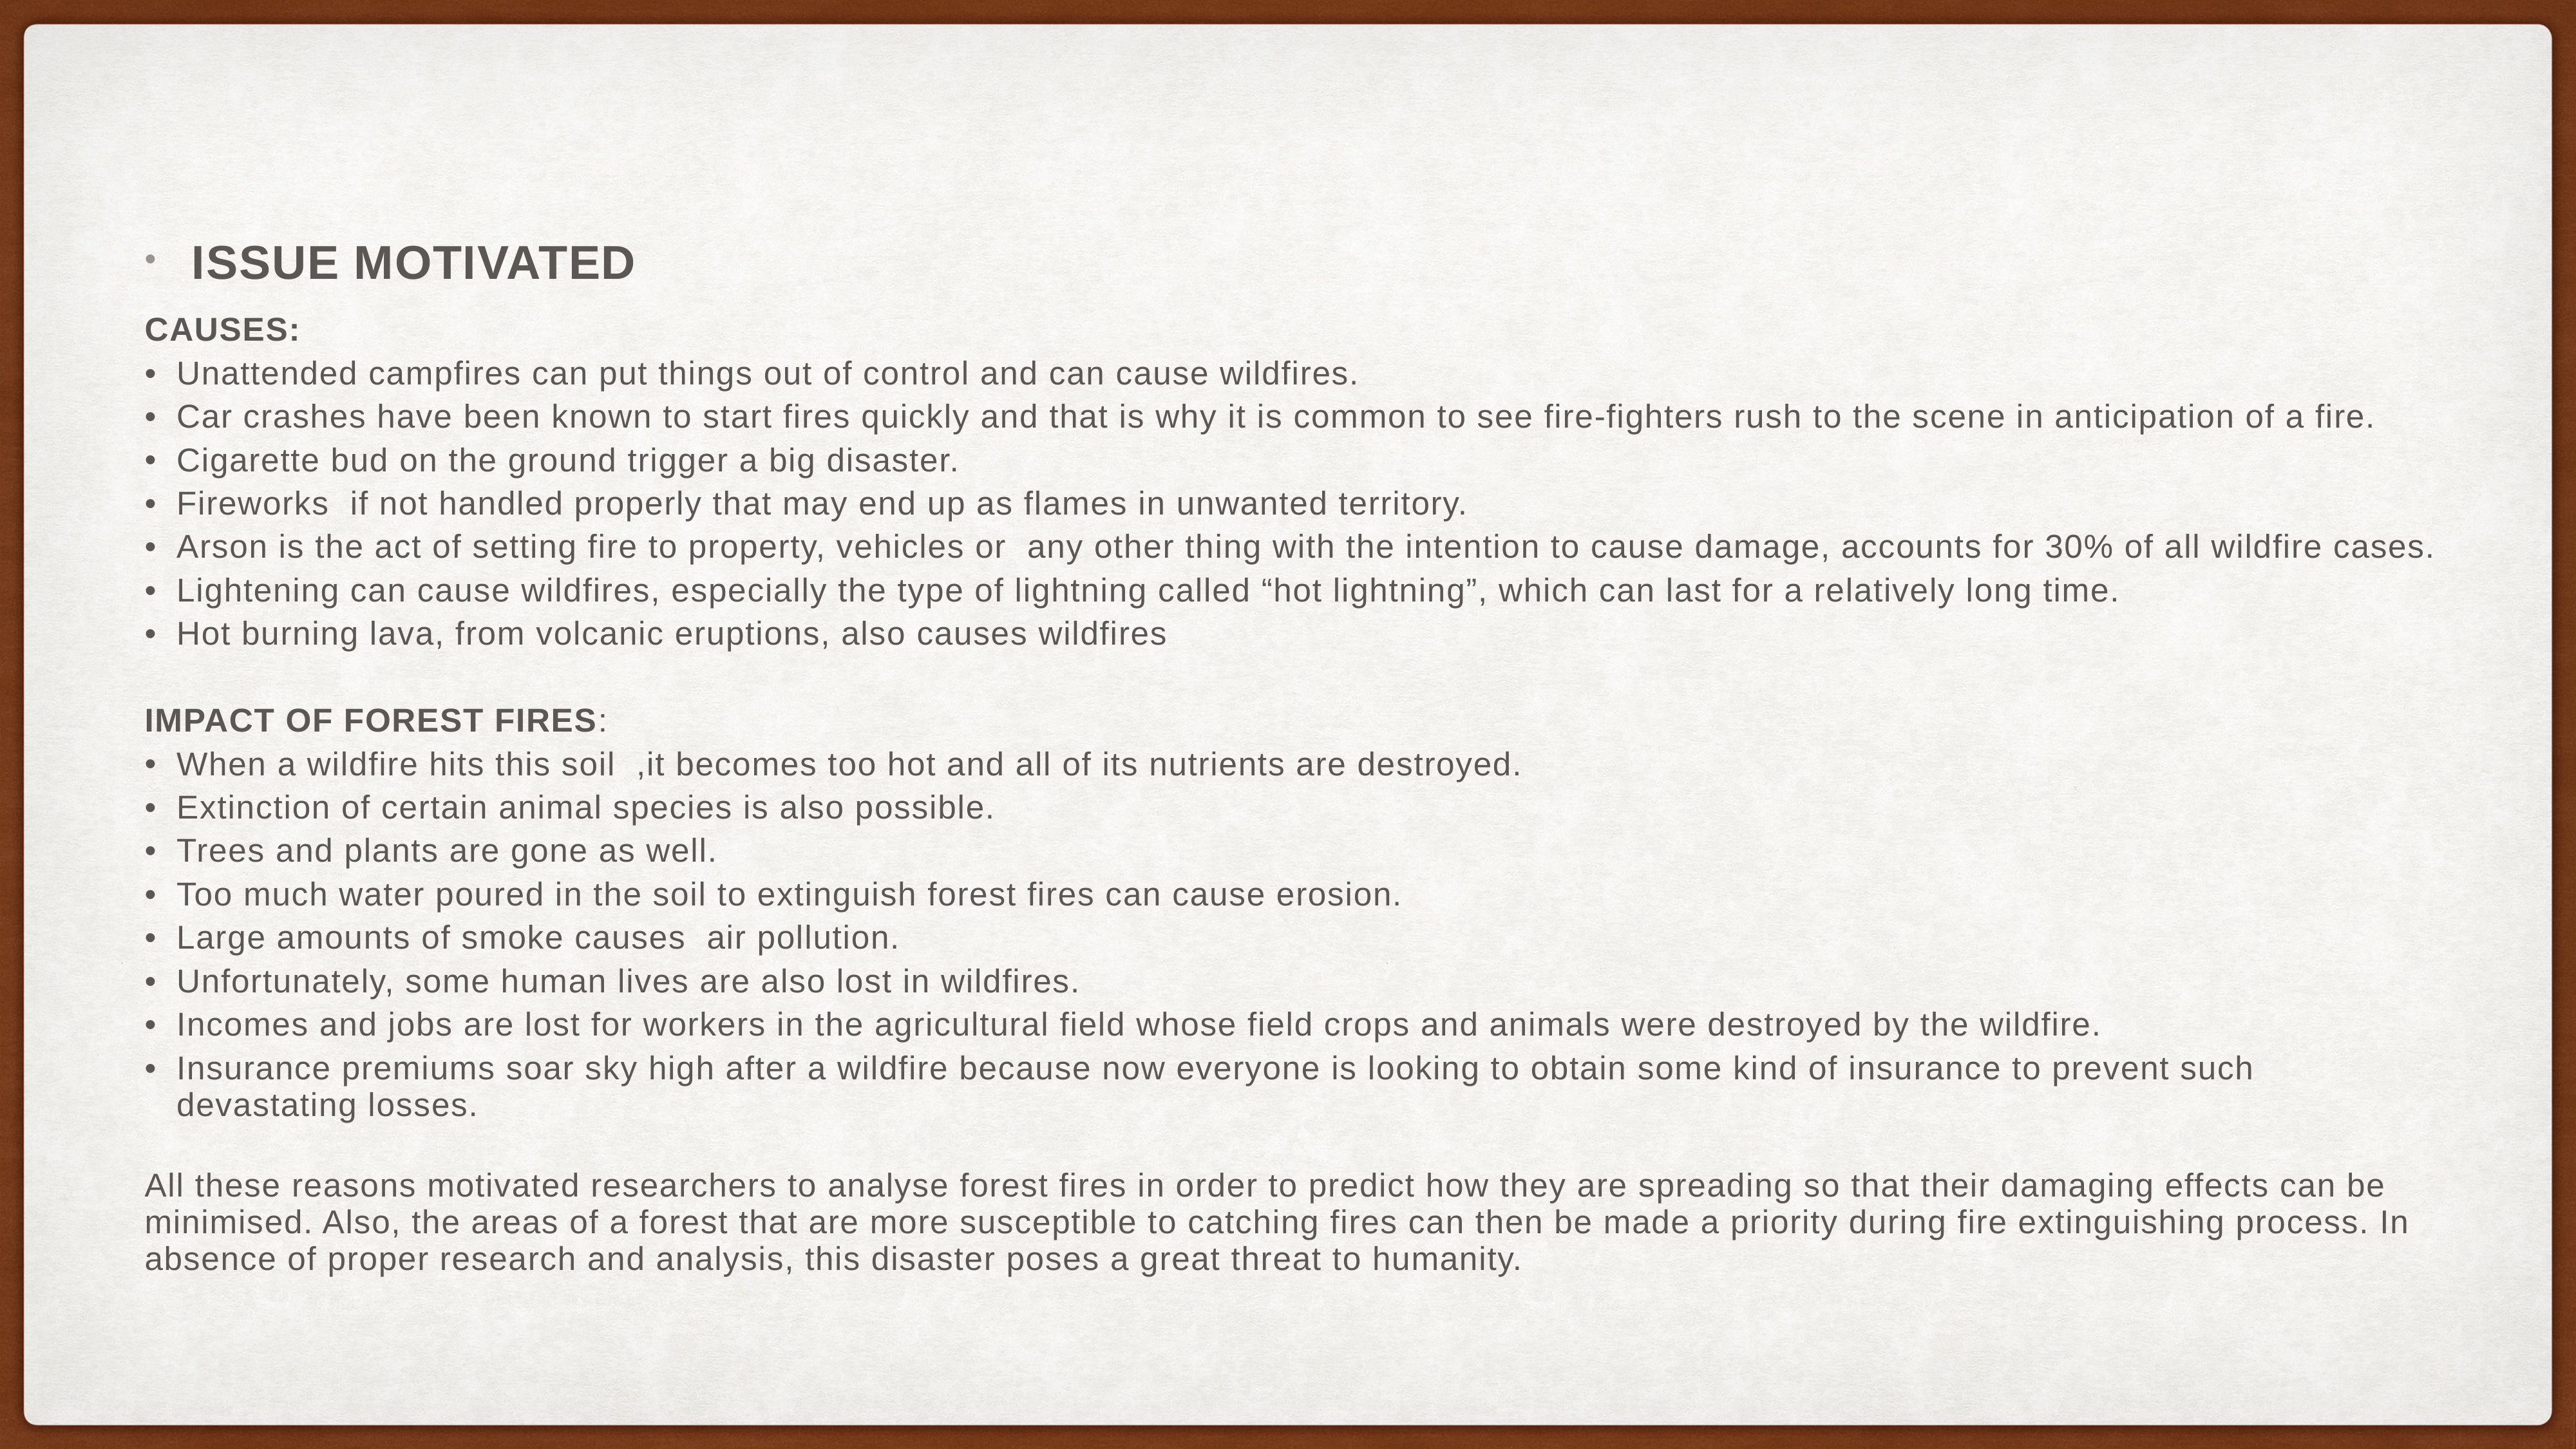

ISSUE MOTIVATED

CAUSES:
Unattended campfires can put things out of control and can cause wildfires.
Car crashes have been known to start fires quickly and that is why it is common to see fire-fighters rush to the scene in anticipation of a fire.
Cigarette bud on the ground trigger a big disaster.
Fireworks  if not handled properly that may end up as flames in unwanted territory.
Arson is the act of setting fire to property, vehicles or  any other thing with the intention to cause damage, accounts for 30% of all wildfire cases.
Lightening can cause wildfires, especially the type of lightning called “hot lightning”, which can last for a relatively long time.
Hot burning lava, from volcanic eruptions, also causes wildfires

IMPACT OF FOREST FIRES:
When a wildfire hits this soil  ,it becomes too hot and all of its nutrients are destroyed.
Extinction of certain animal species is also possible.
Trees and plants are gone as well.
Too much water poured in the soil to extinguish forest fires can cause erosion.
Large amounts of smoke causes  air pollution.
Unfortunately, some human lives are also lost in wildfires.
Incomes and jobs are lost for workers in the agricultural field whose field crops and animals were destroyed by the wildfire.
Insurance premiums soar sky high after a wildfire because now everyone is looking to obtain some kind of insurance to prevent such devastating losses.
All these reasons motivated researchers to analyse forest fires in order to predict how they are spreading so that their damaging effects can be minimised. Also, the areas of a forest that are more susceptible to catching fires can then be made a priority during fire extinguishing process. In absence of proper research and analysis, this disaster poses a great threat to humanity.